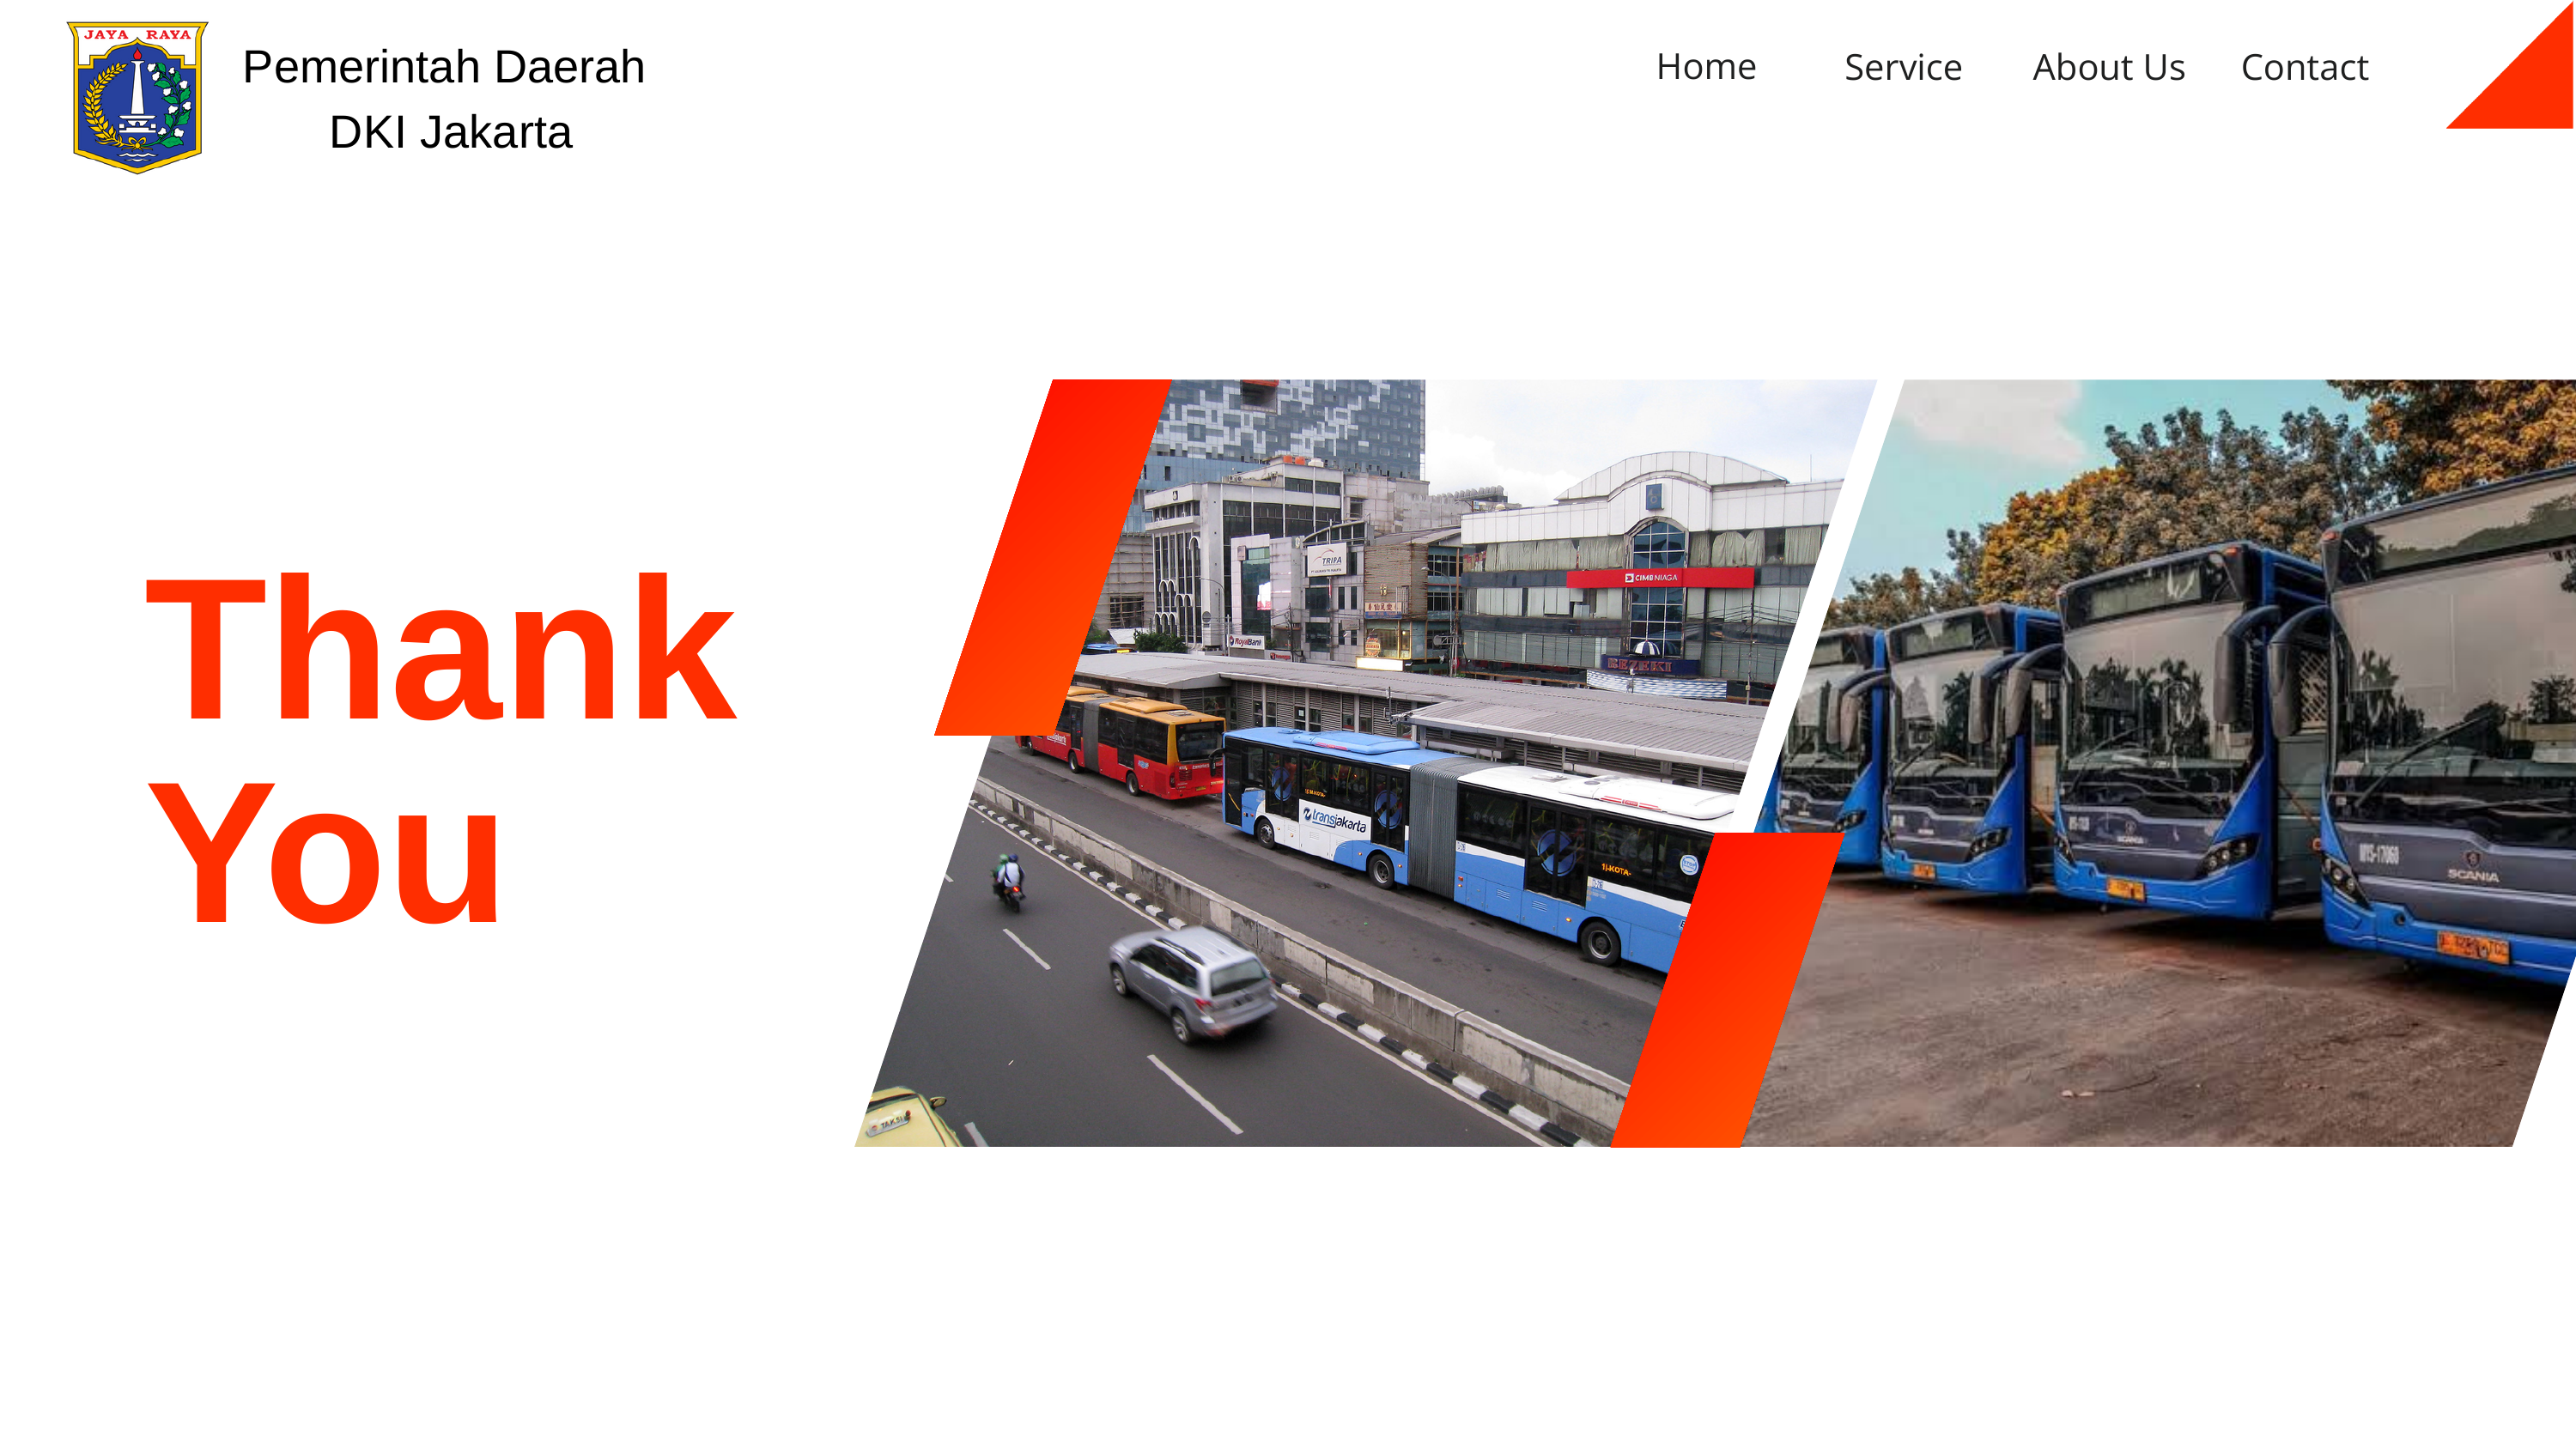

Pemerintah Daerah
DKI Jakarta
Home
Service
About Us
Contact

Thank
You